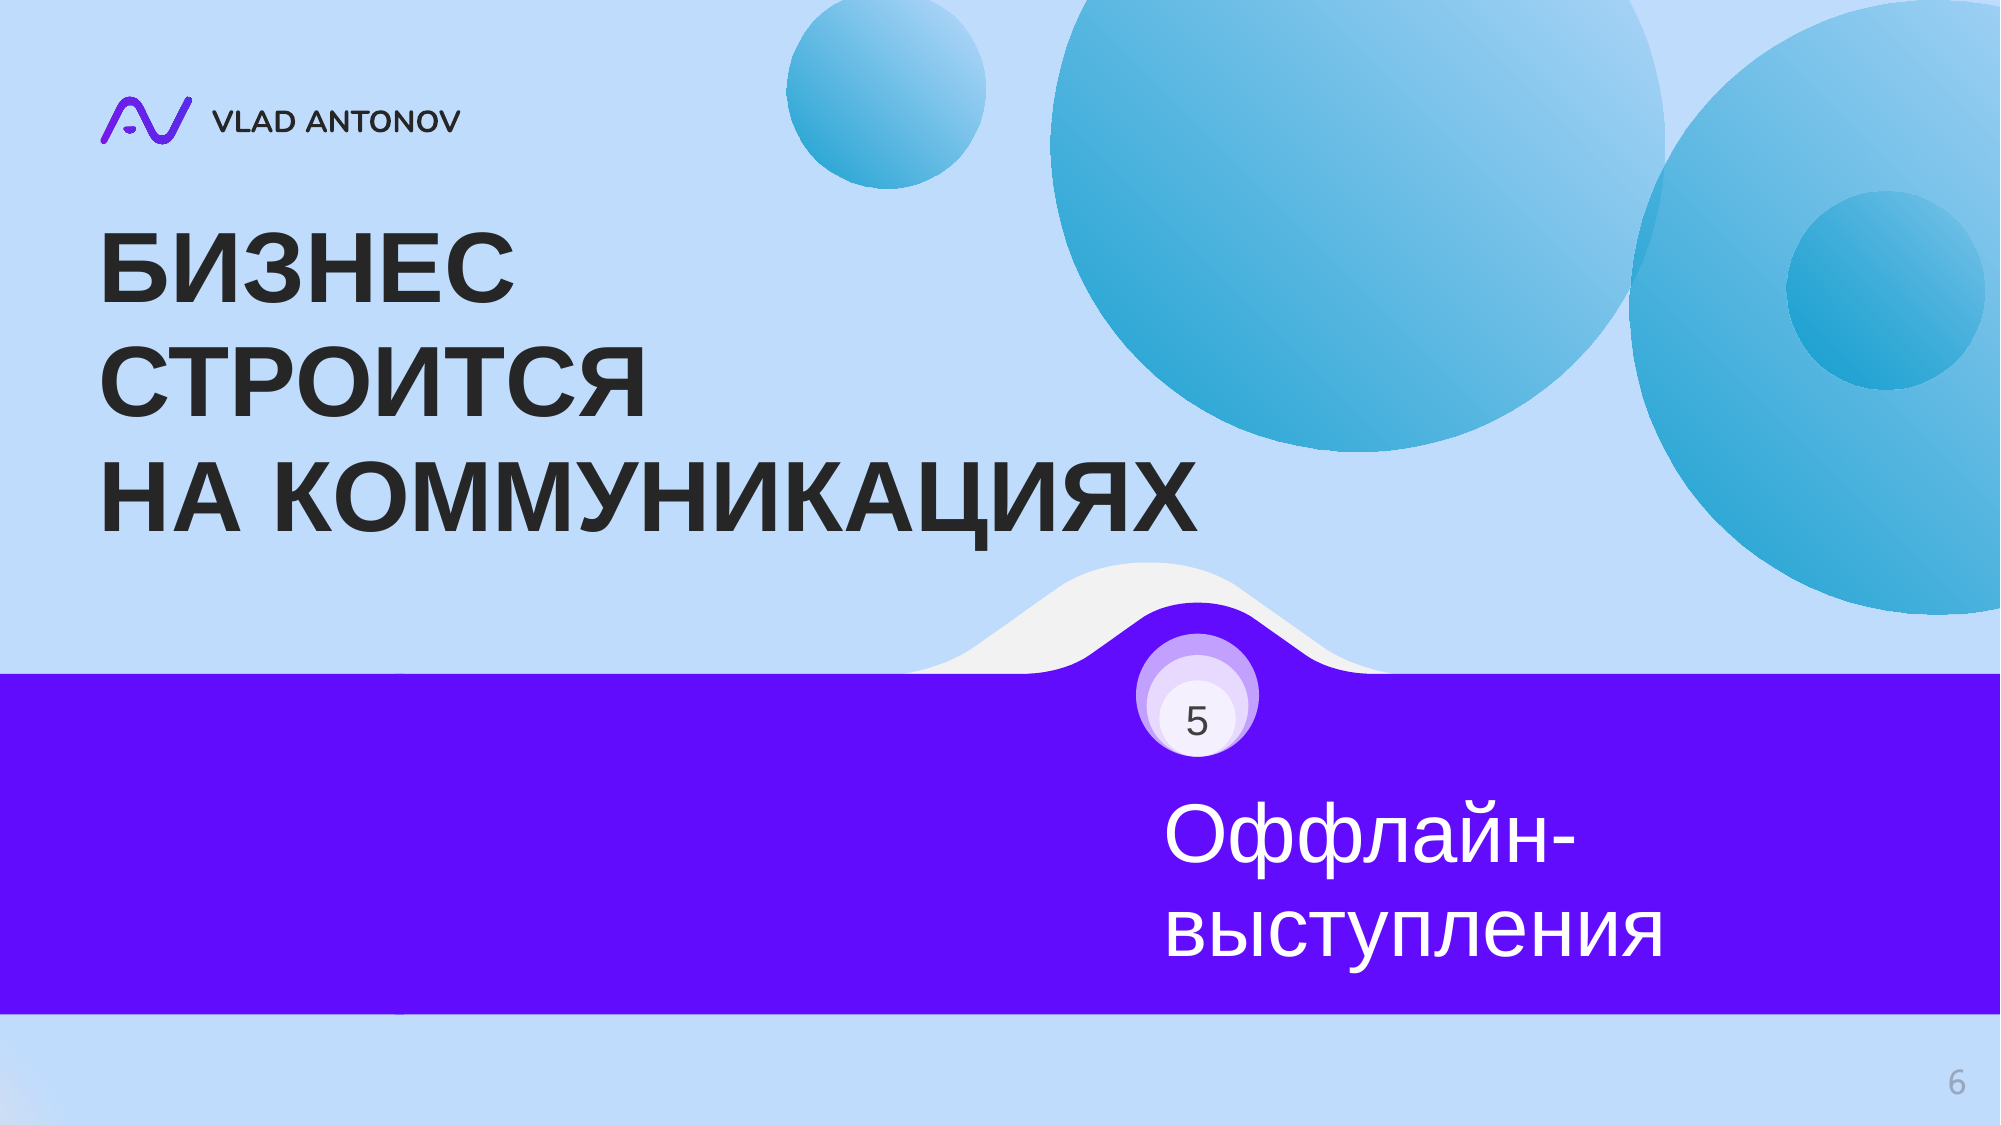

БИЗНЕС
СТРОИТСЯ
НА КОММУНИКАЦИЯХ

5

Оффлайн-
выступления